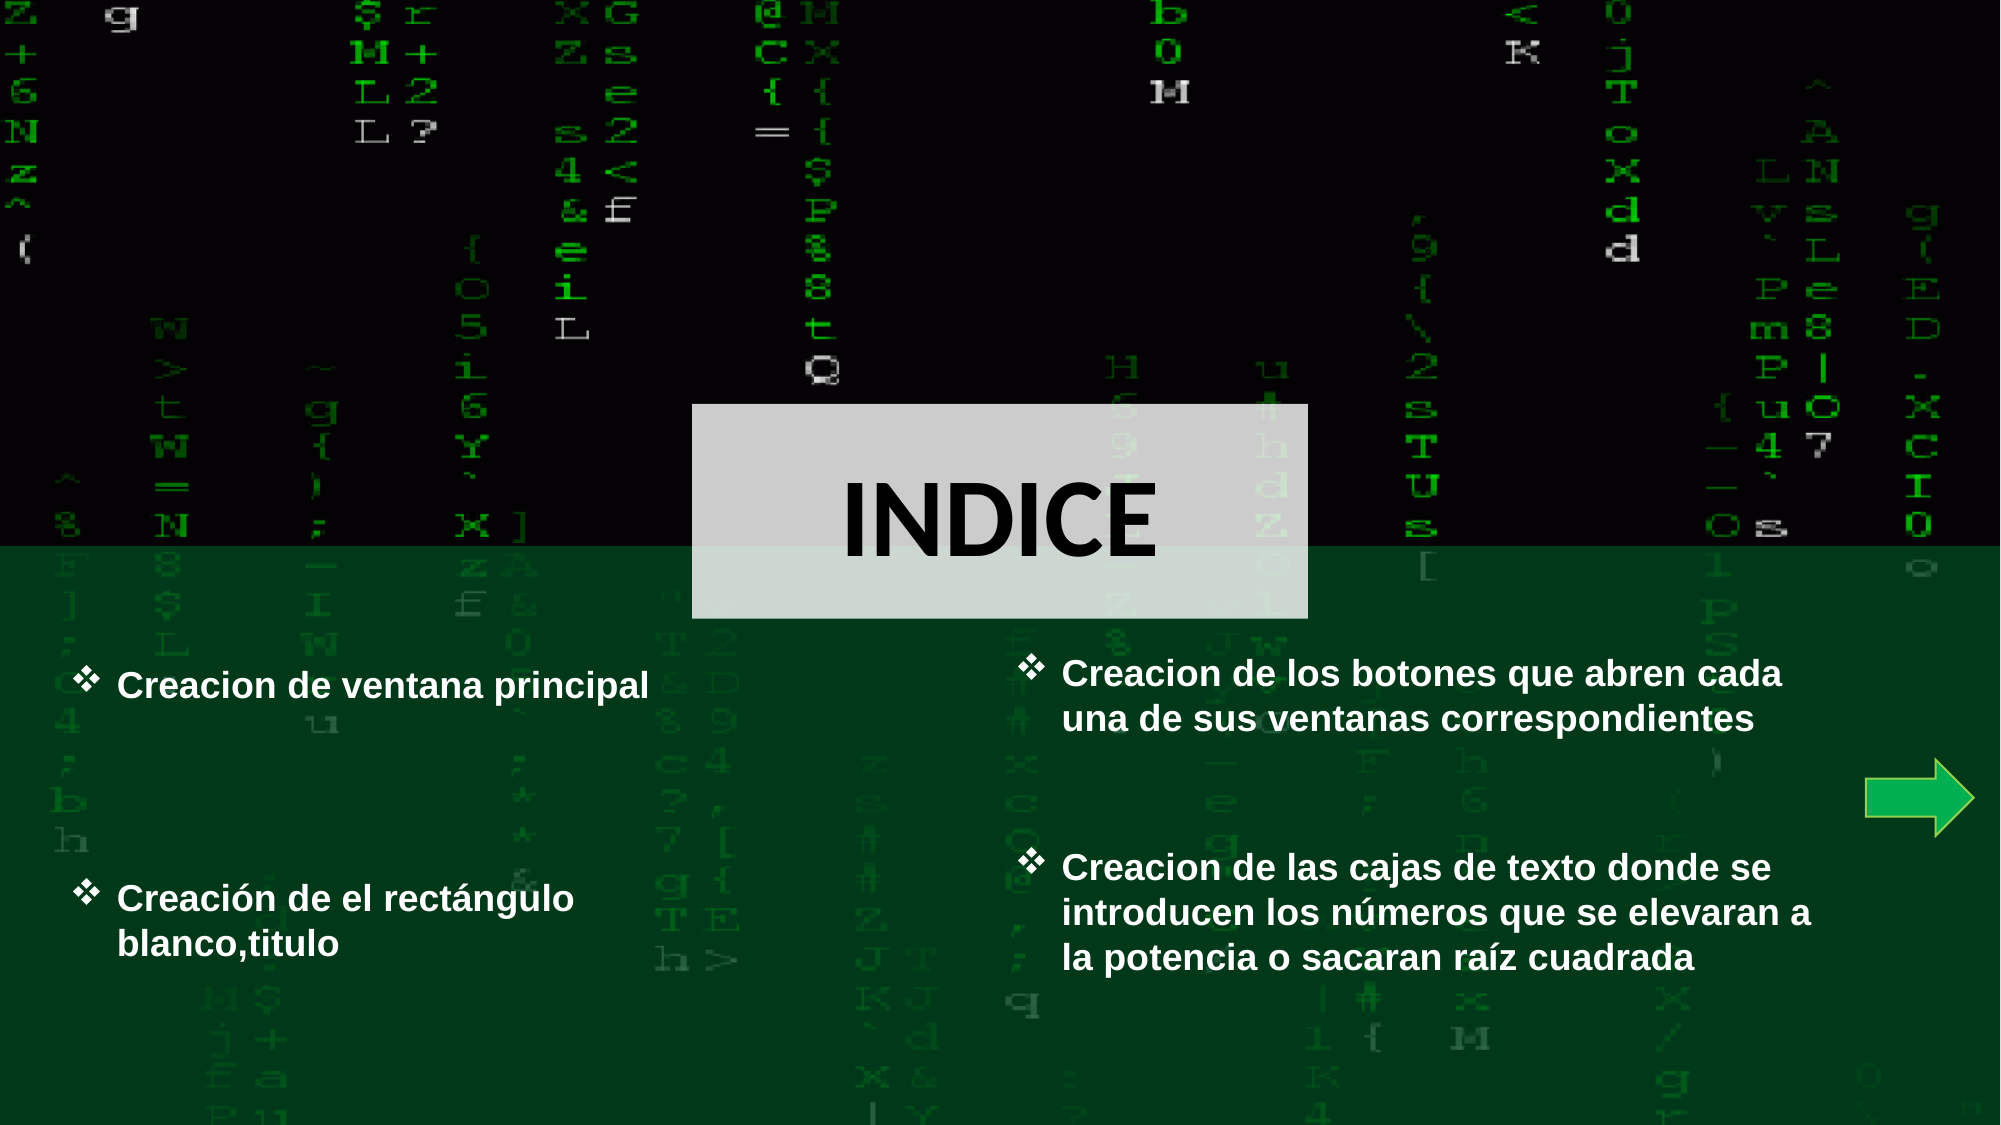

INDICE

Creacion de los botones que abren cada una de sus ventanas correspondientes
Creacion de ventana principal
Creacion de las formulas que hacen que se eleven las potencias o se saquen raizes cuadradas

Creacion de las cajas de texto donde se introducen los números que se elevaran a la potencia o sacaran raíz cuadrada
Creacion del bucle de las ventanas
Creación de el rectángulo blanco,titulo